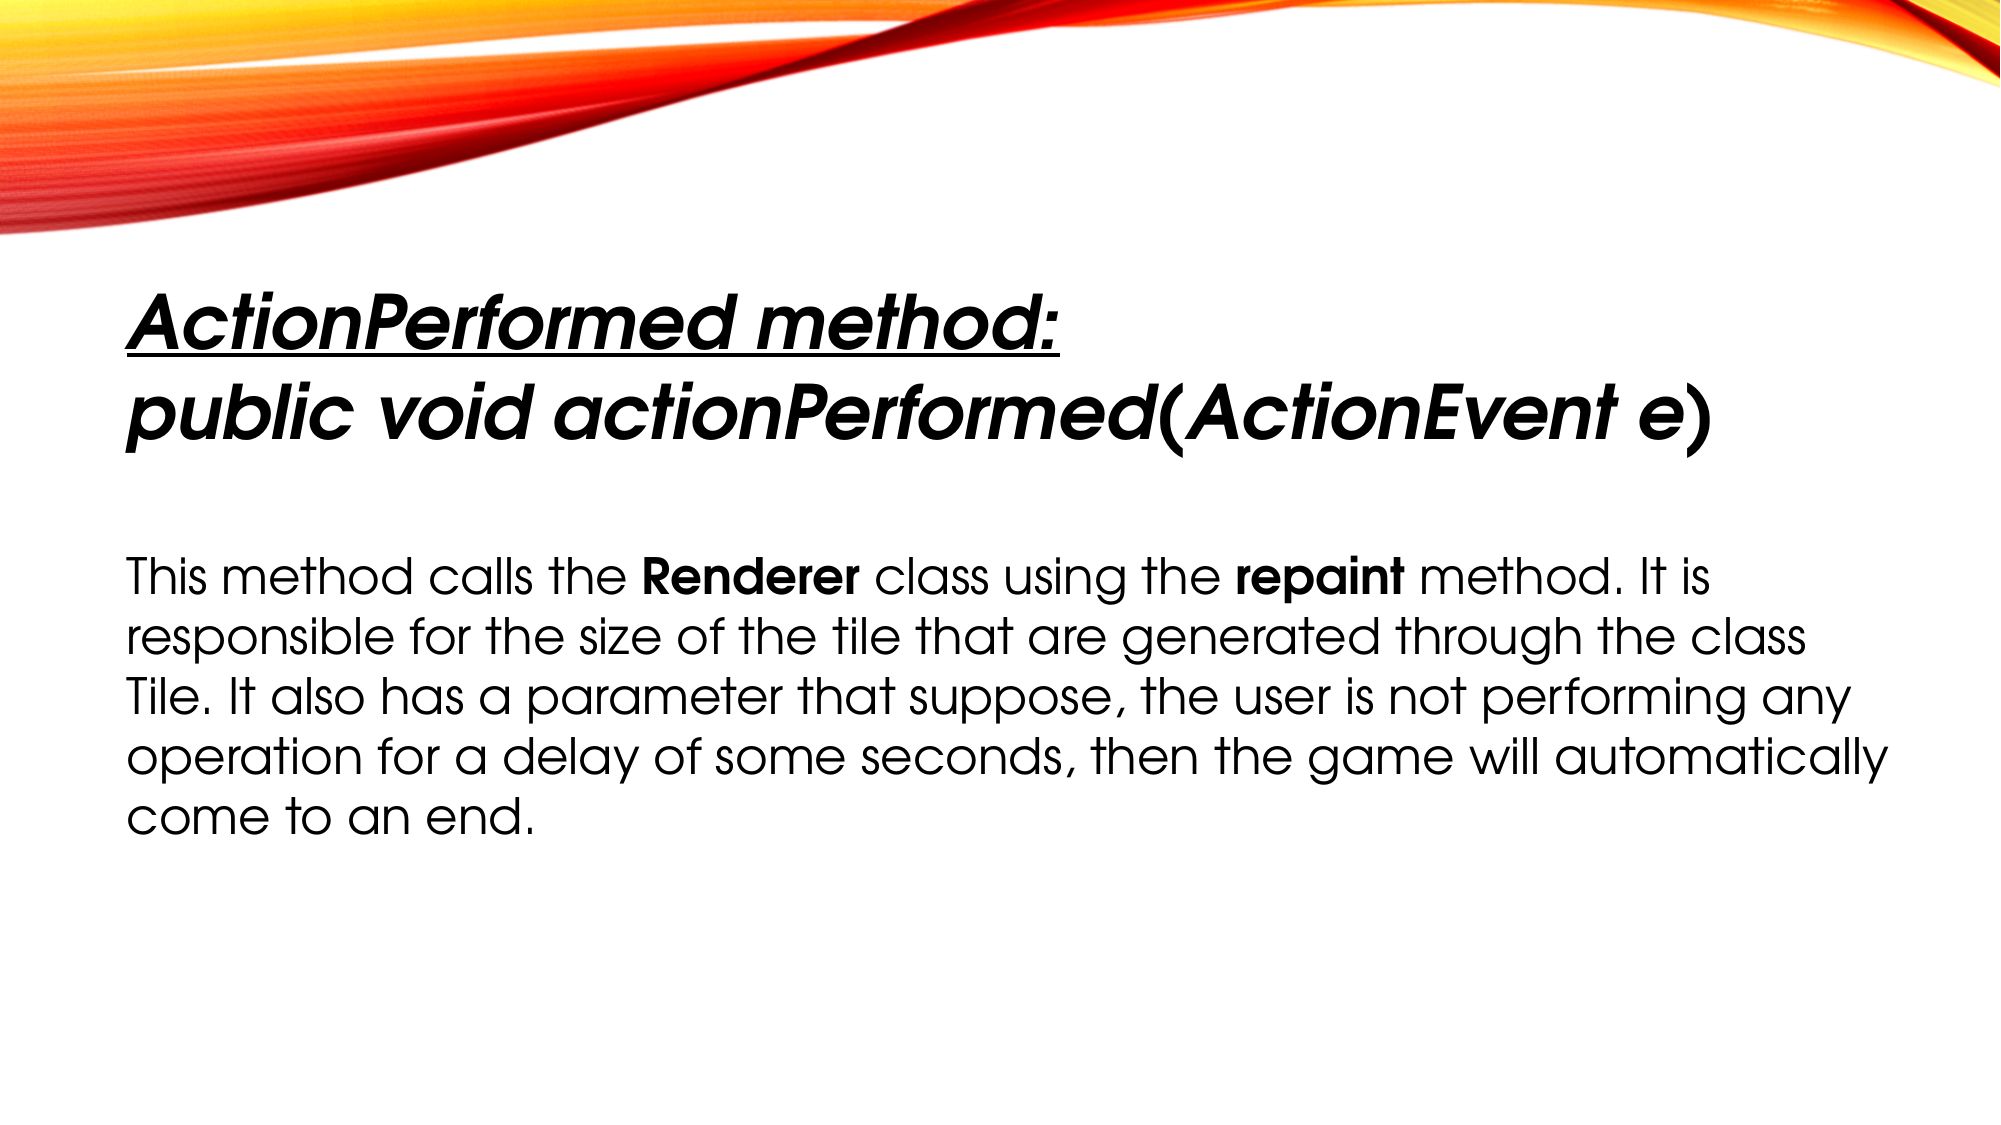

ActionPerformed method:
public void actionPerformed(ActionEvent e)

This method calls the Renderer class using the repaint method. It is responsible for the size of the tile that are generated through the class Tile. It also has a parameter that suppose, the user is not performing any operation for a delay of some seconds, then the game will automatically come to an end.